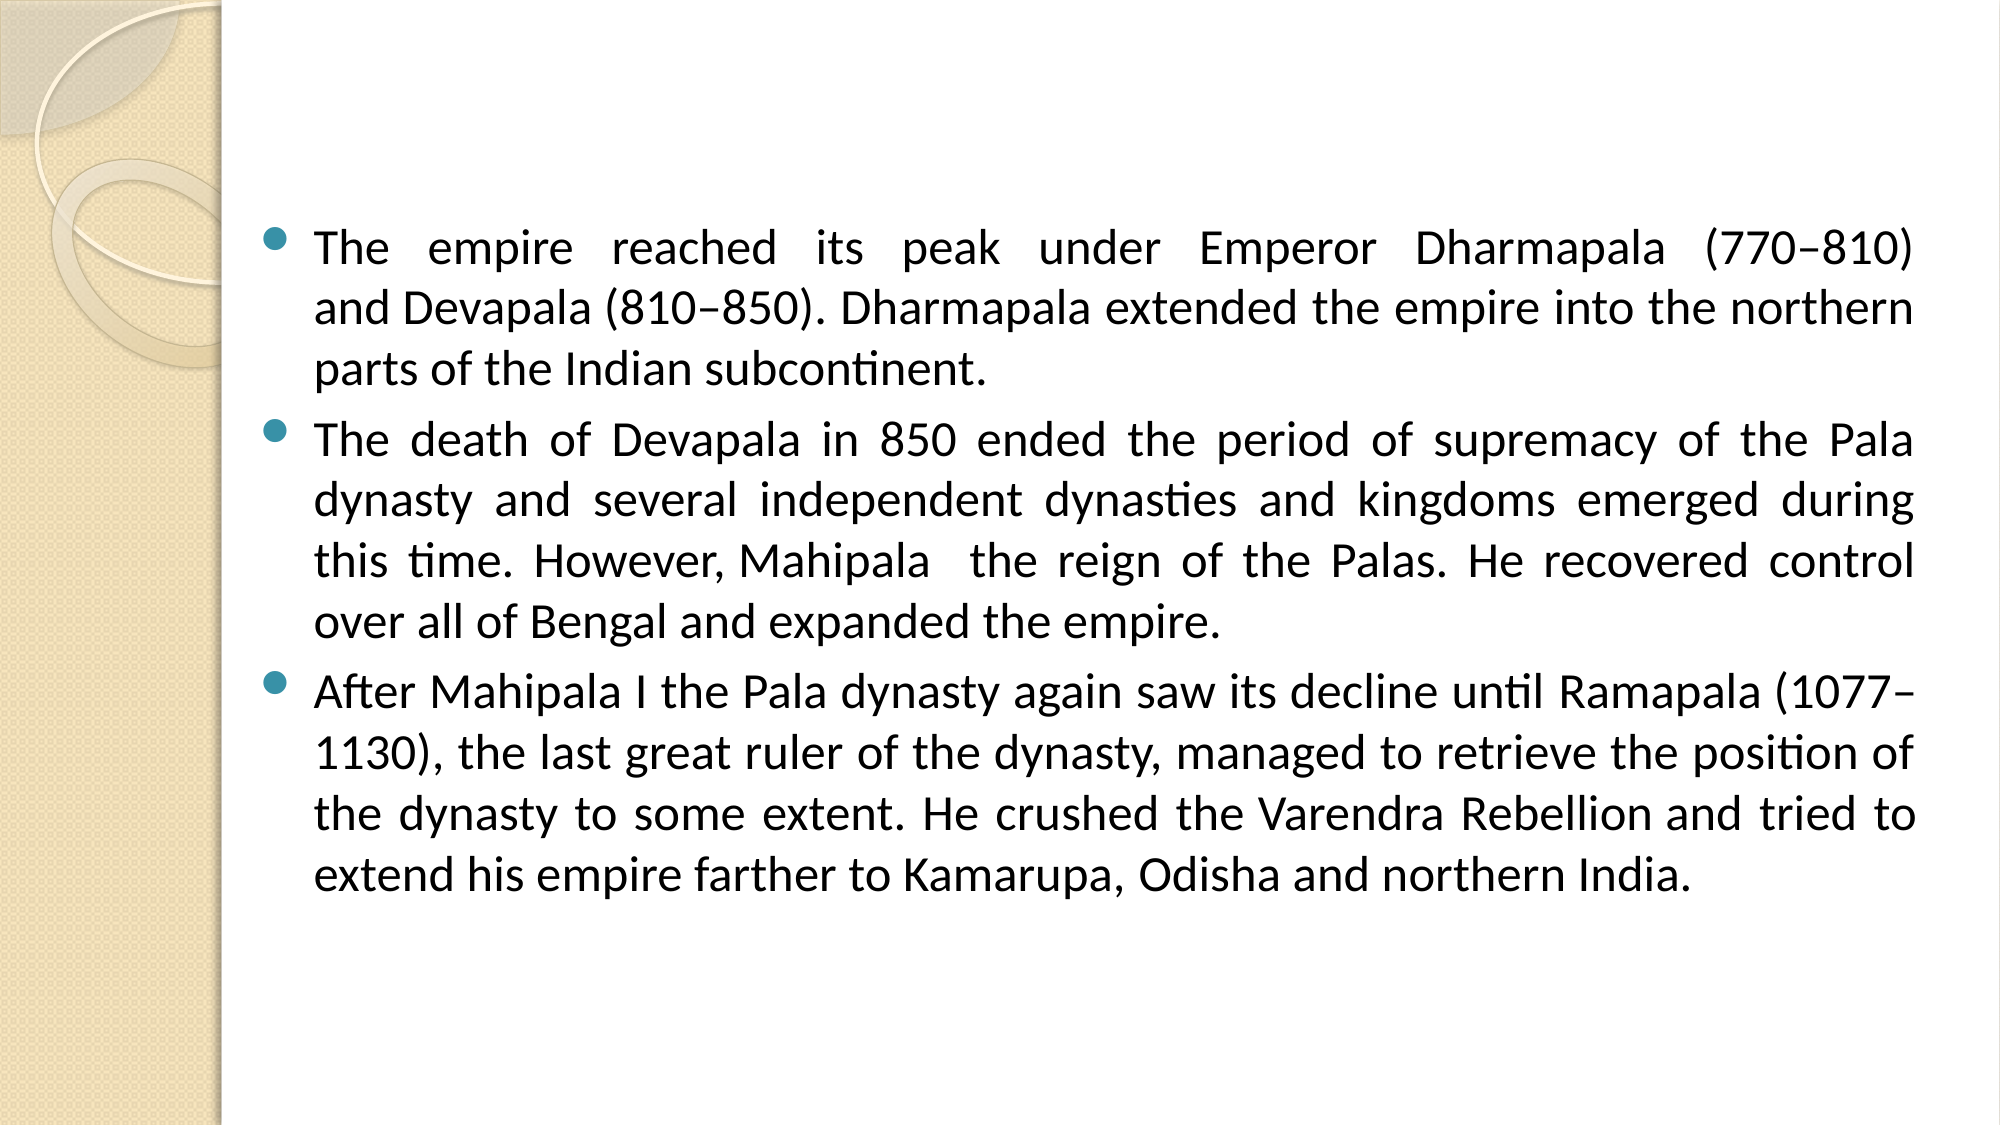

The empire reached its peak under Emperor Dharmapala (770–810) and Devapala (810–850). Dharmapala extended the empire into the northern parts of the Indian subcontinent.
The death of Devapala in 850 ended the period of supremacy of the Pala dynasty and several independent dynasties and kingdoms emerged during this time. However, Mahipala  the reign of the Palas. He recovered control over all of Bengal and expanded the empire.
After Mahipala I the Pala dynasty again saw its decline until Ramapala (1077–1130), the last great ruler of the dynasty, managed to retrieve the position of the dynasty to some extent. He crushed the Varendra Rebellion and tried to extend his empire farther to Kamarupa, Odisha and northern India.